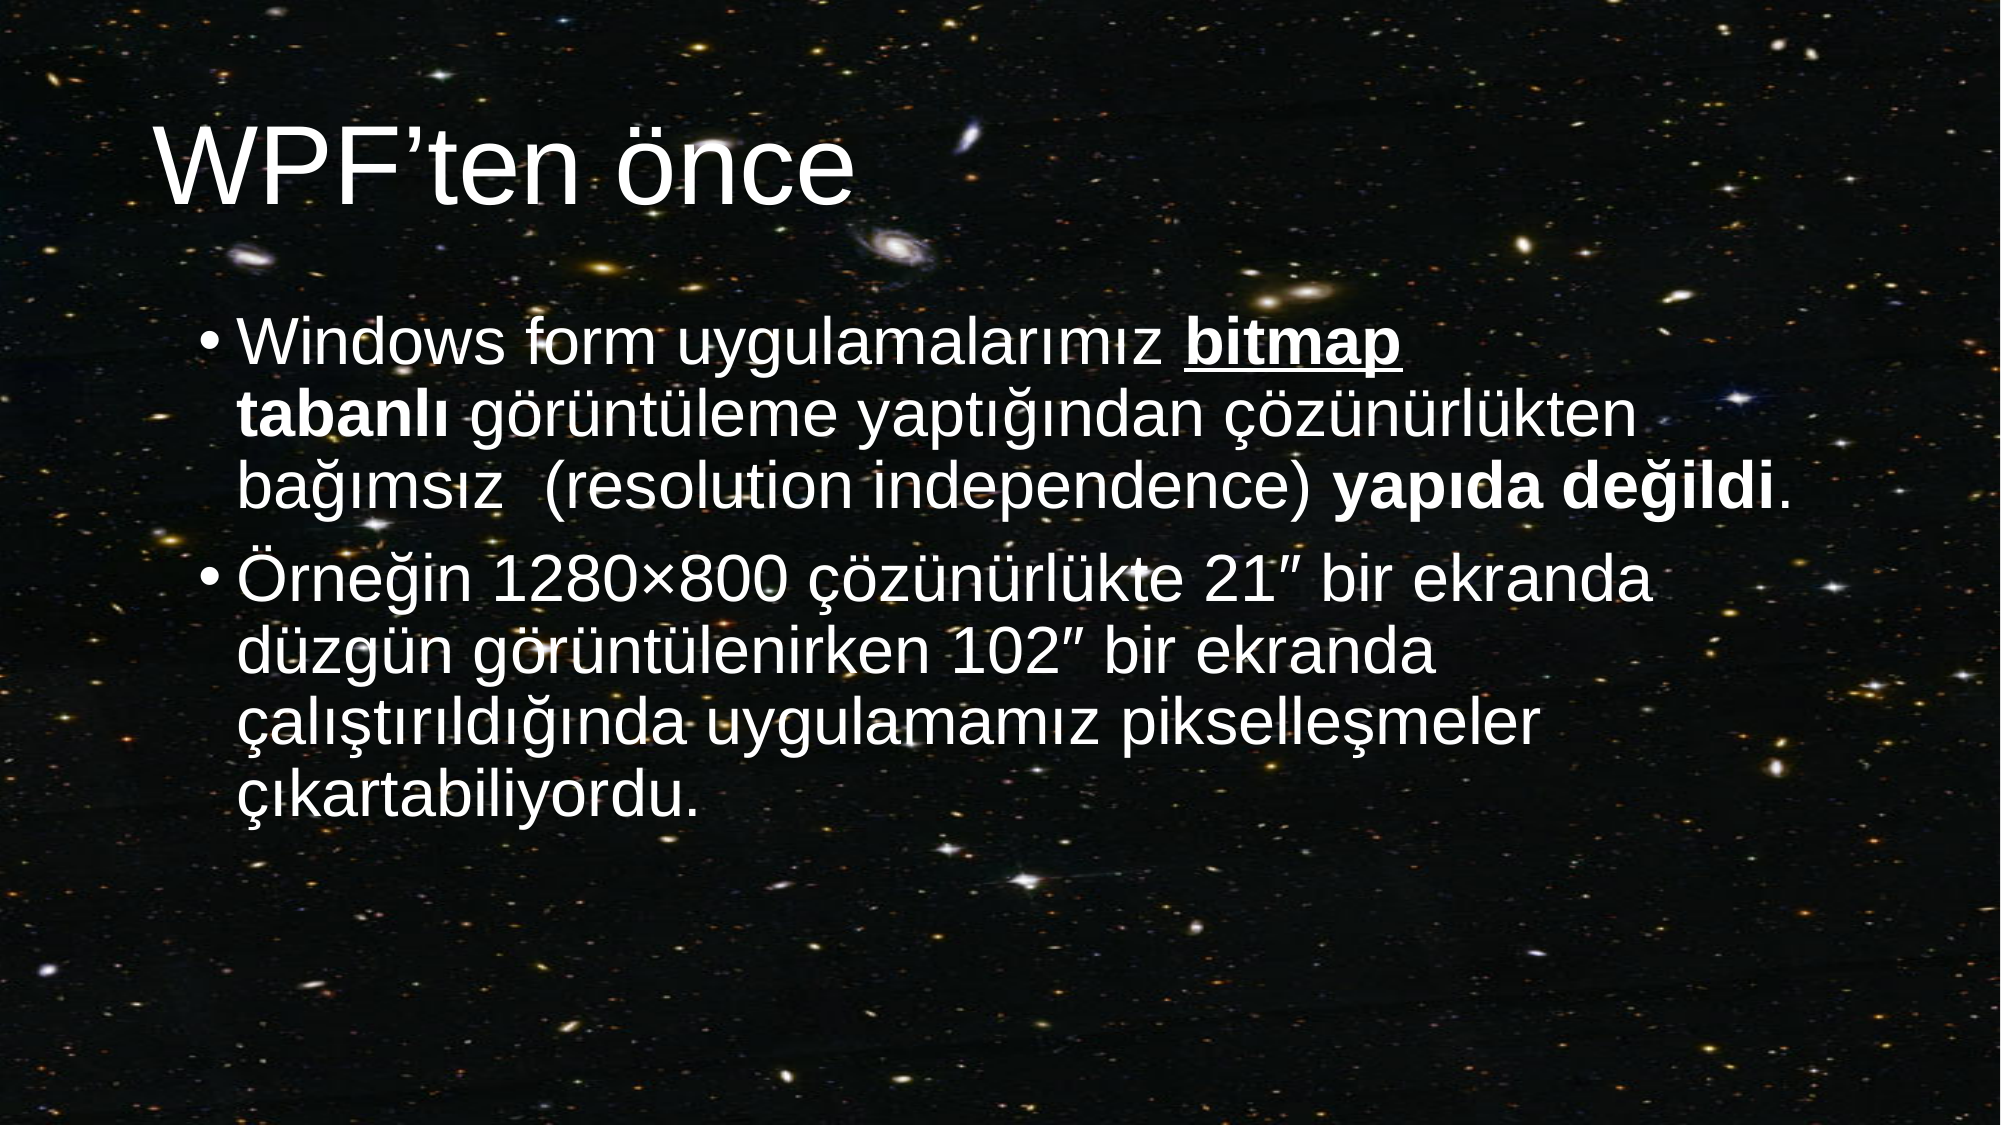

# WPF’ten önce
Windows form uygulamalarımız bitmap tabanlı görüntüleme yaptığından çözünürlükten bağımsız  (resolution independence) yapıda değildi.
Örneğin 1280×800 çözünürlükte 21″ bir ekranda düzgün görüntülenirken 102″ bir ekranda çalıştırıldığında uygulamamız pikselleşmeler çıkartabiliyordu.